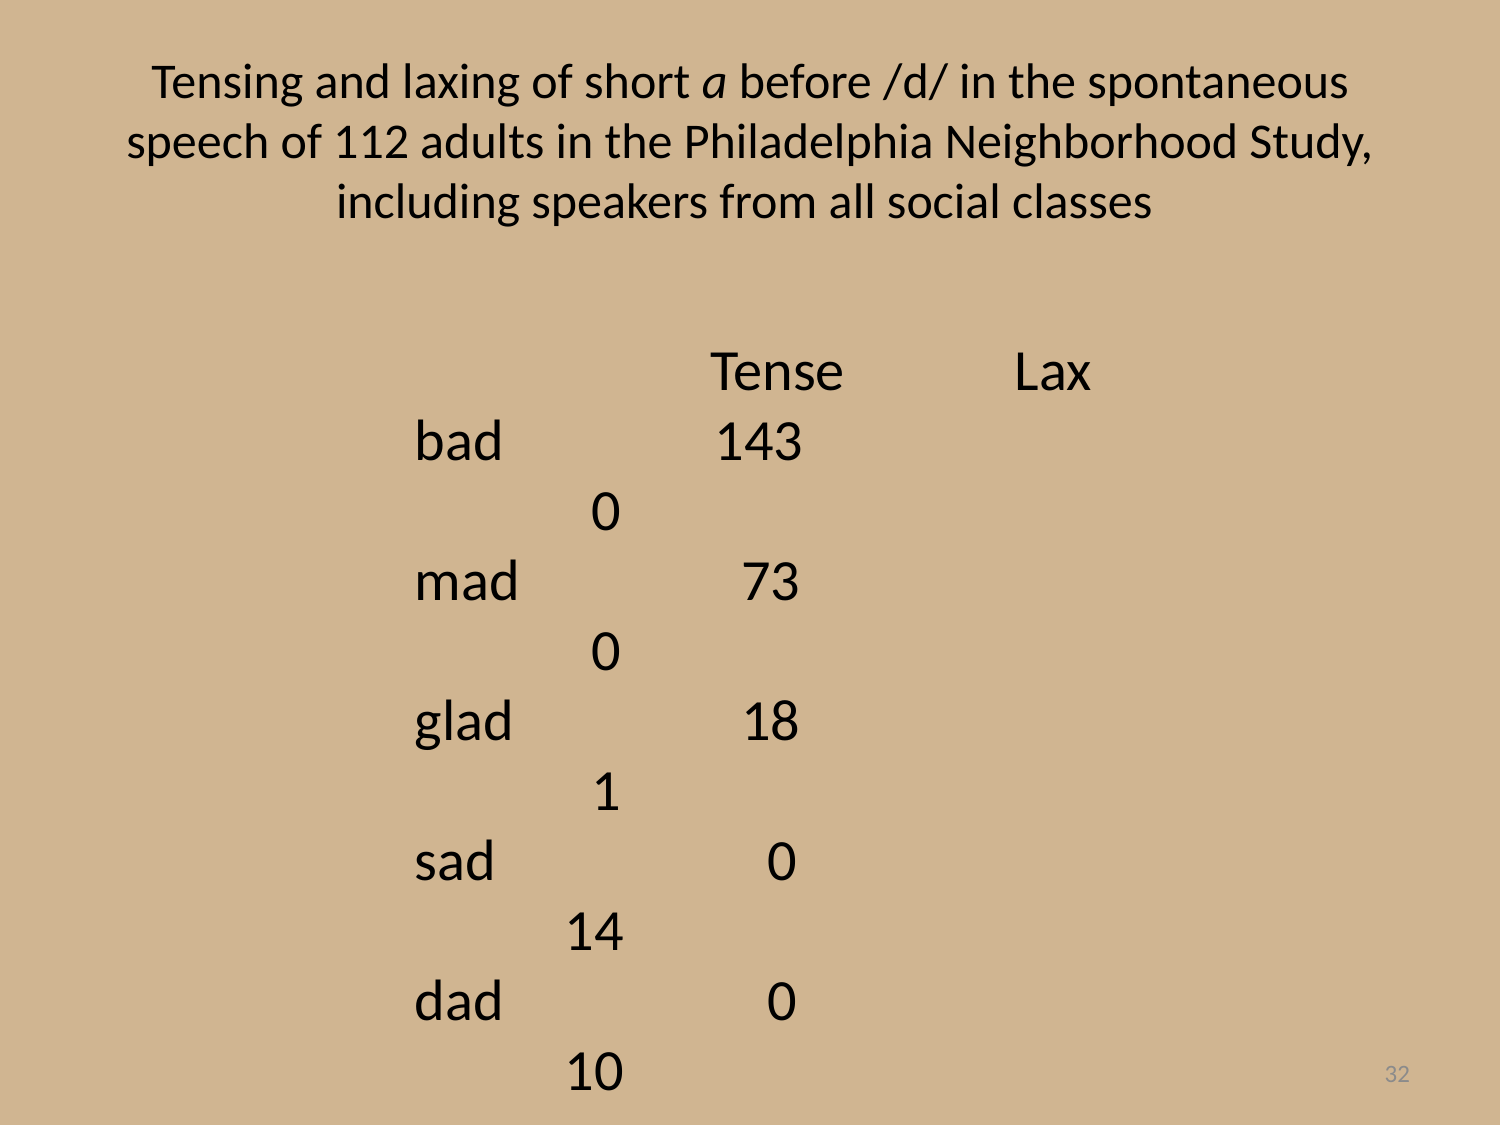

# Tensing and laxing of short a before /d/ in the spontaneous speech of 112 adults in the Philadelphia Neighborhood Study, including speakers from all social classes
	           Tense	    	Lax
bad		143			  0
mad		  73			  0
glad		  18			  1
sad		    0			14
dad		    0			10

32